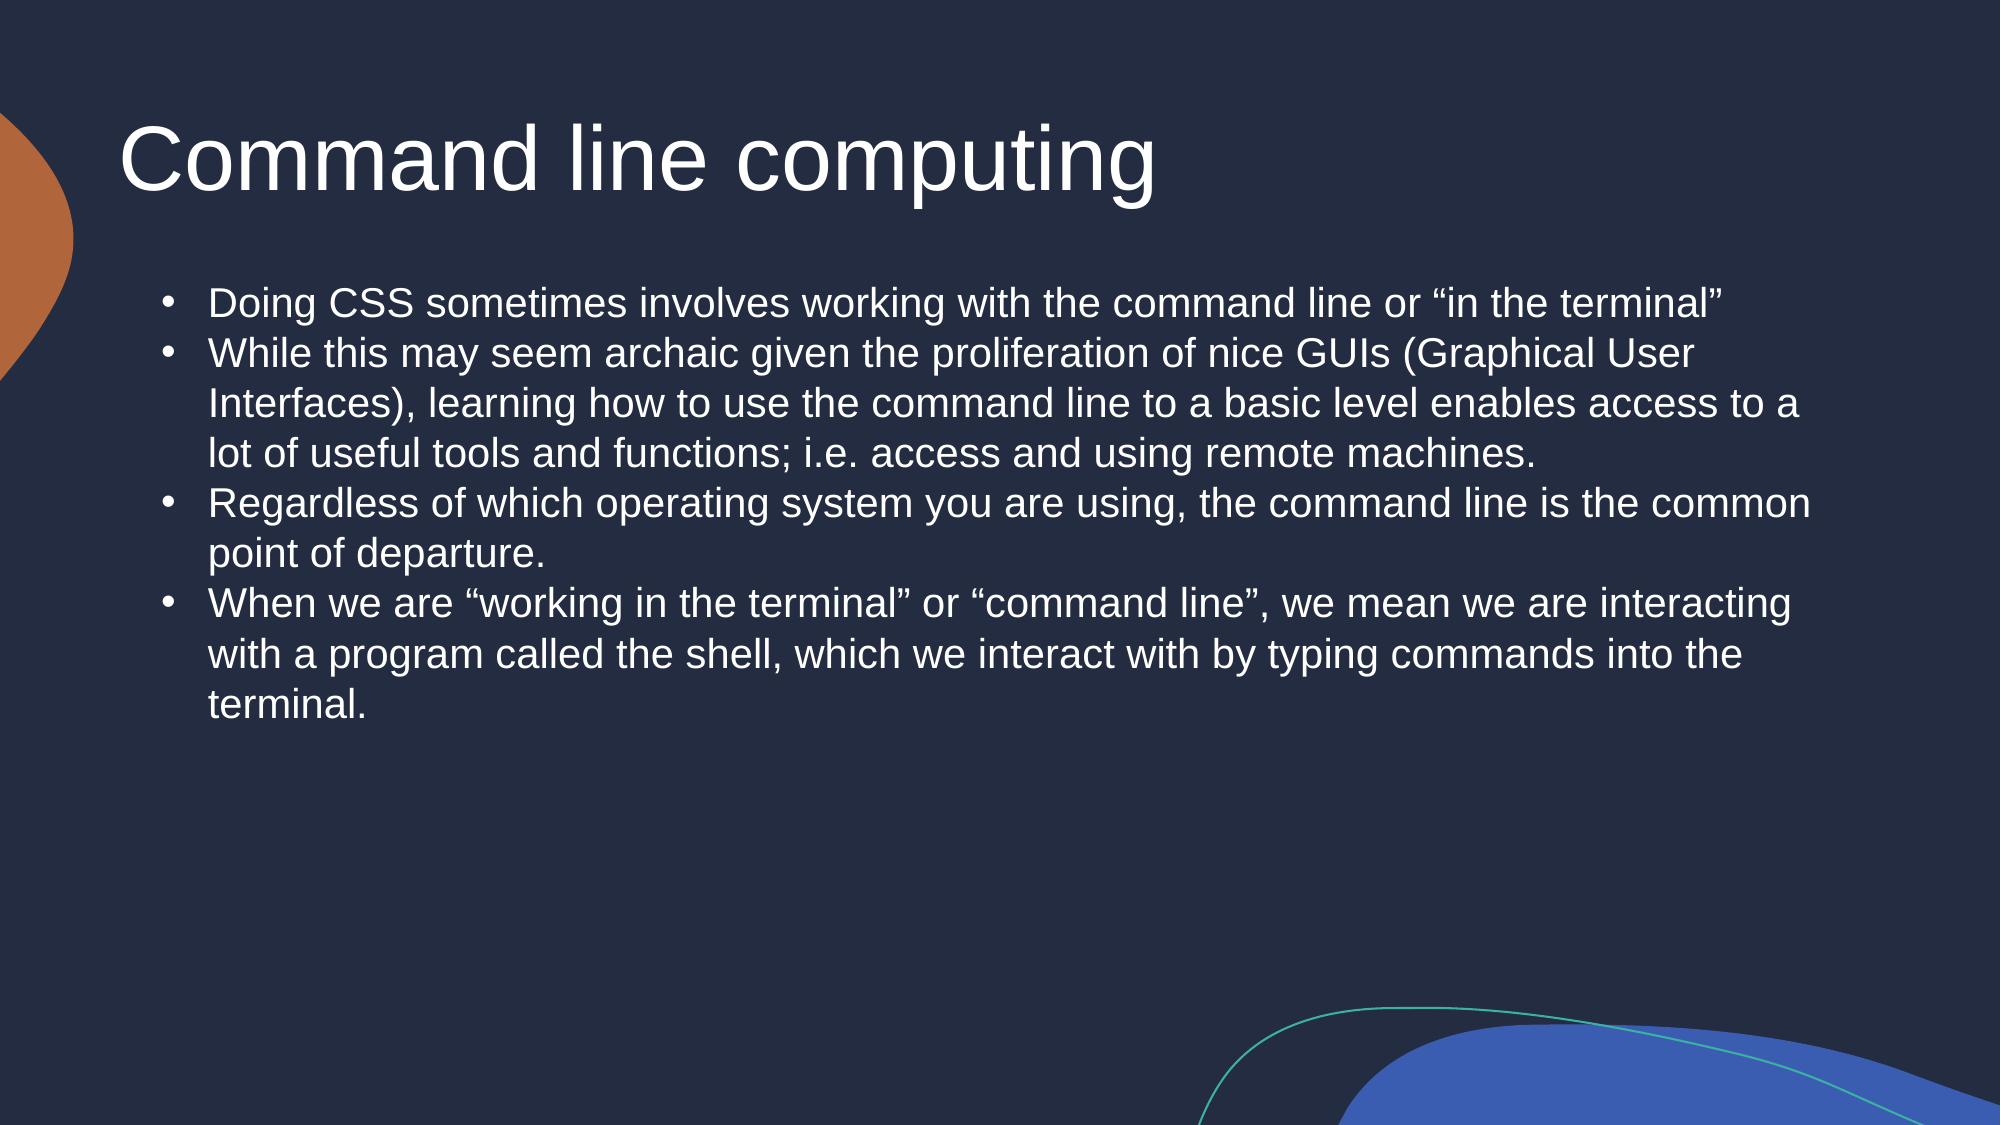

# Command line computing
Doing CSS sometimes involves working with the command line or “in the terminal”
While this may seem archaic given the proliferation of nice GUIs (Graphical User Interfaces), learning how to use the command line to a basic level enables access to a lot of useful tools and functions; i.e. access and using remote machines.
Regardless of which operating system you are using, the command line is the common point of departure.
When we are “working in the terminal” or “command line”, we mean we are interacting with a program called the shell, which we interact with by typing commands into the terminal.